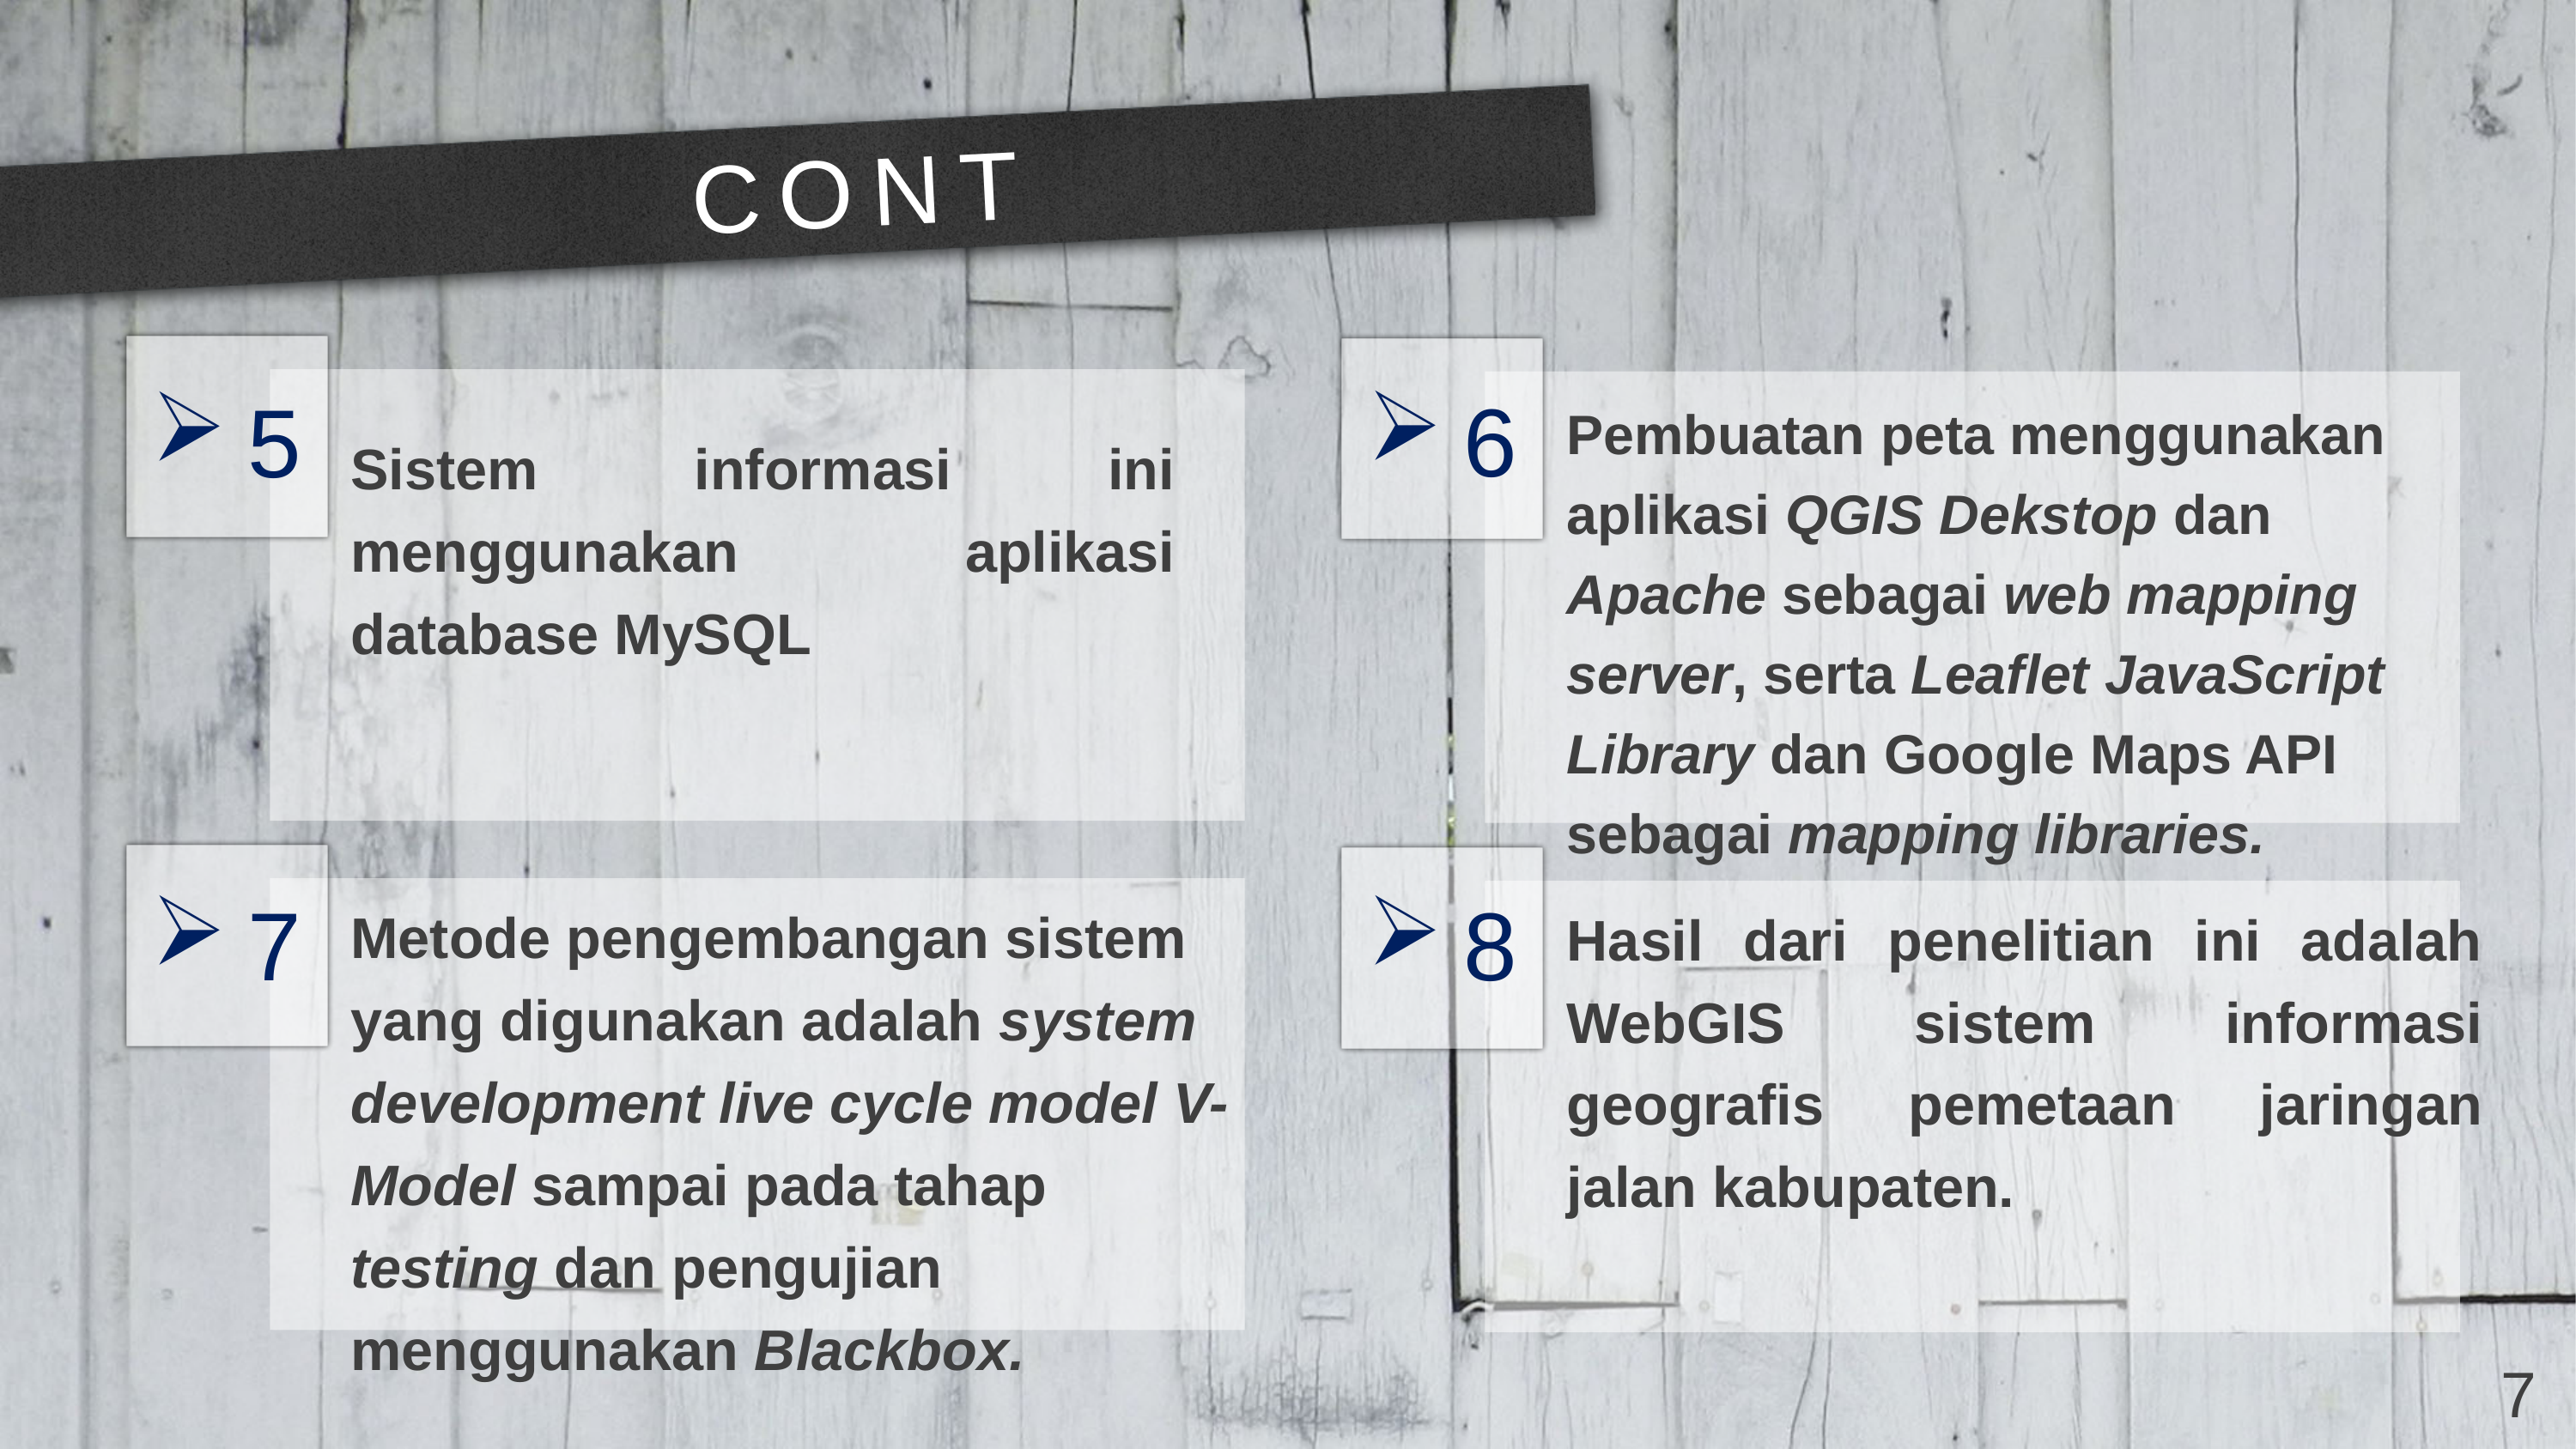

# CONT
6
5
Pembuatan peta menggunakan aplikasi QGIS Dekstop dan Apache sebagai web mapping server, serta Leaflet JavaScript Library dan Google Maps API sebagai mapping libraries.
Sistem informasi ini menggunakan aplikasi database MySQL
Metode pengembangan sistem yang digunakan adalah system development live cycle model V-Model sampai pada tahap testing dan pengujian menggunakan Blackbox.
Hasil dari penelitian ini adalah WebGIS sistem informasi geografis pemetaan jaringan jalan kabupaten.
7
8
7